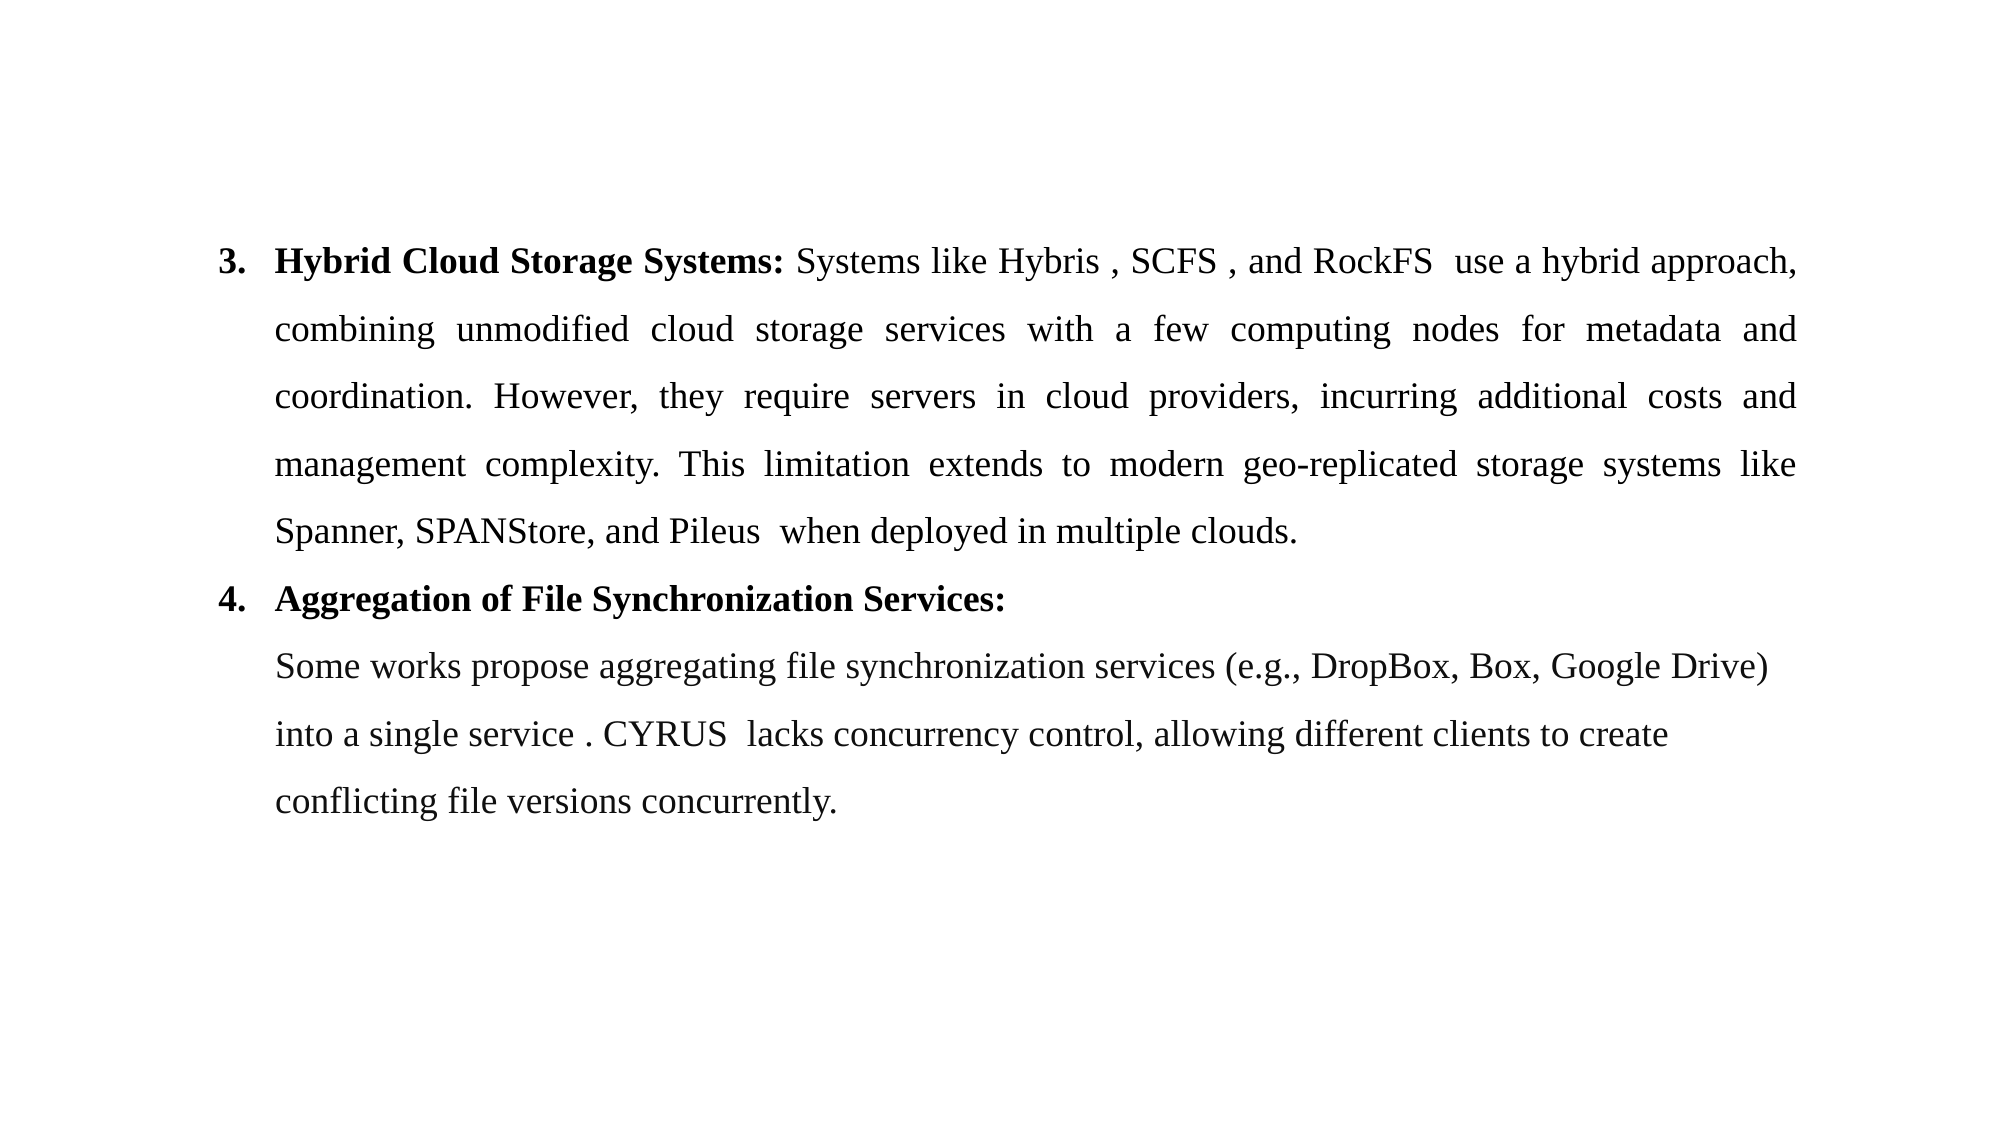

Hybrid Cloud Storage Systems: Systems like Hybris , SCFS , and RockFS  use a hybrid approach, combining unmodified cloud storage services with a few computing nodes for metadata and coordination. However, they require servers in cloud providers, incurring additional costs and management complexity. This limitation extends to modern geo-replicated storage systems like Spanner, SPANStore, and Pileus  when deployed in multiple clouds.
Aggregation of File Synchronization Services:
      Some works propose aggregating file synchronization services (e.g., DropBox, Box, Google Drive)
      into a single service . CYRUS  lacks concurrency control, allowing different clients to create
      conflicting file versions concurrently.